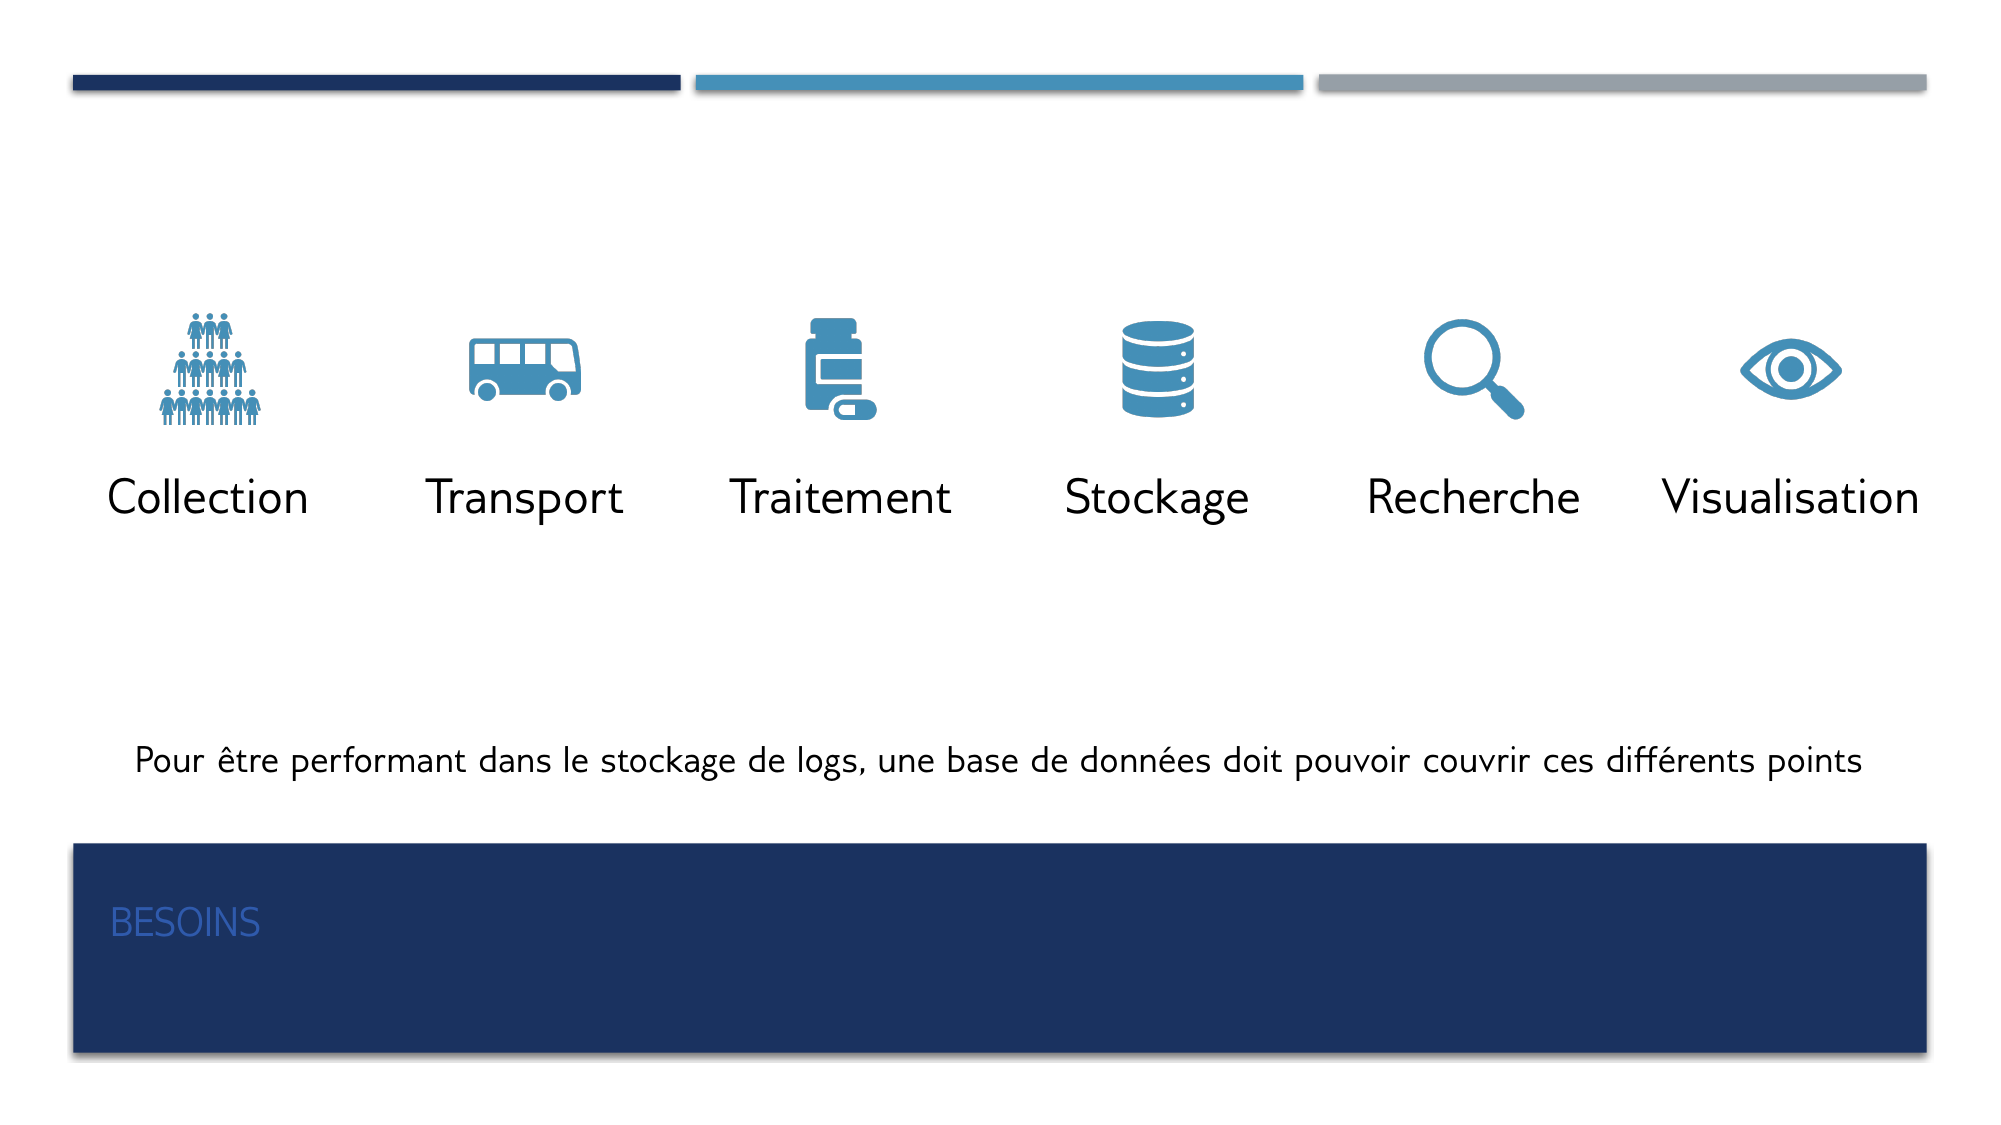

Collection
Transport
Traitement
Stockage
Recherche
Visualisation
Pour être performant dans le stockage de logs, une base de données doit pouvoir couvrir ces différents points
# Besoins